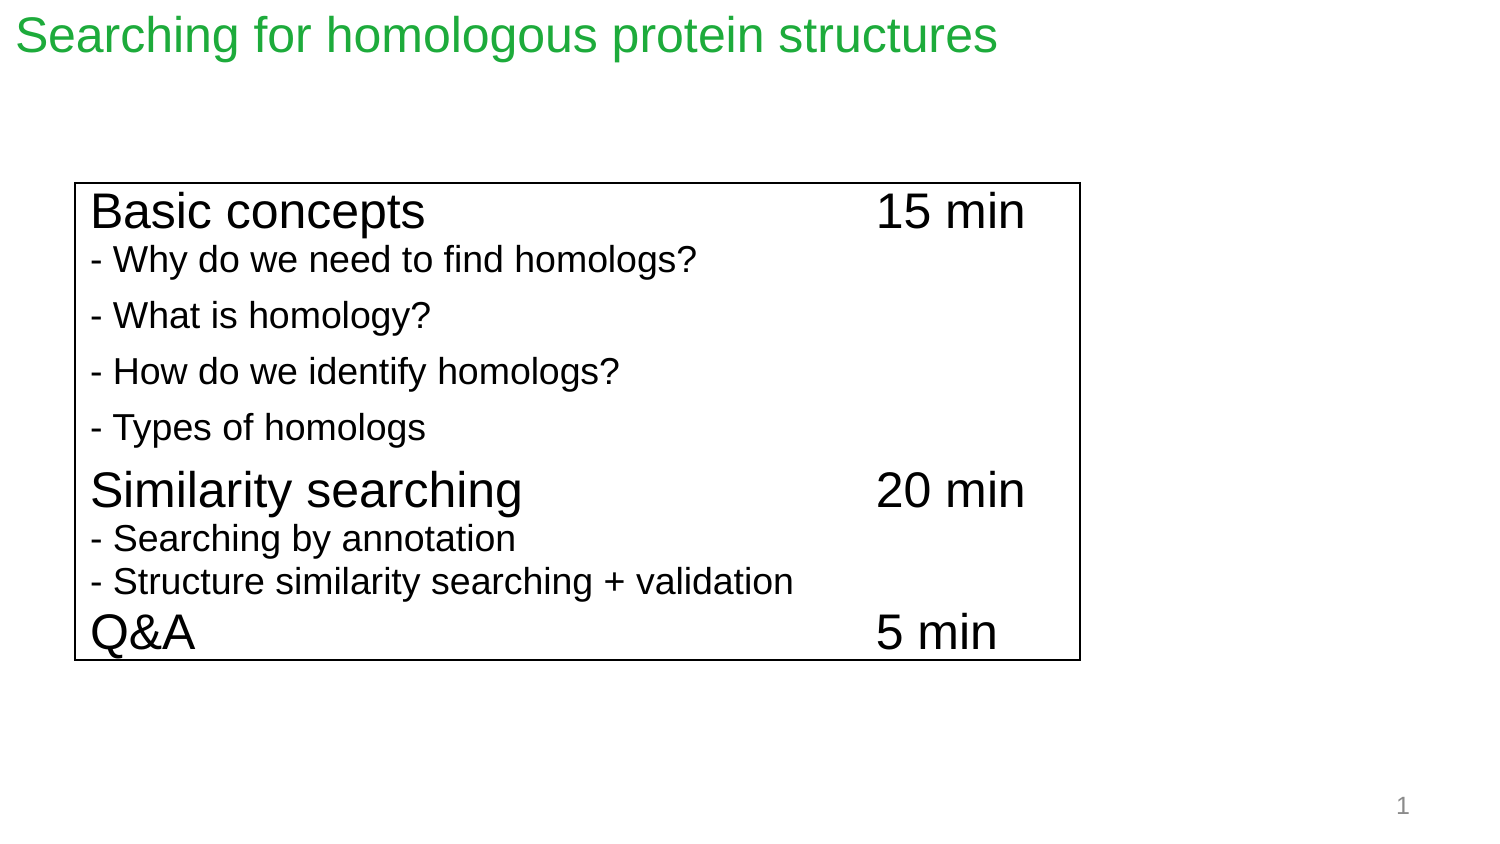

# Searching for homologous protein structures
| Basic concepts | 15 min |
| --- | --- |
| - Why do we need to find homologs? |  |
| - What is homology? |  |
| - How do we identify homologs? |  |
| - Types of homologs |  |
| Similarity searching | 20 min |
| - Searching by annotation |  |
| - Structure similarity searching + validation |  |
| Q&A | 5 min |
1